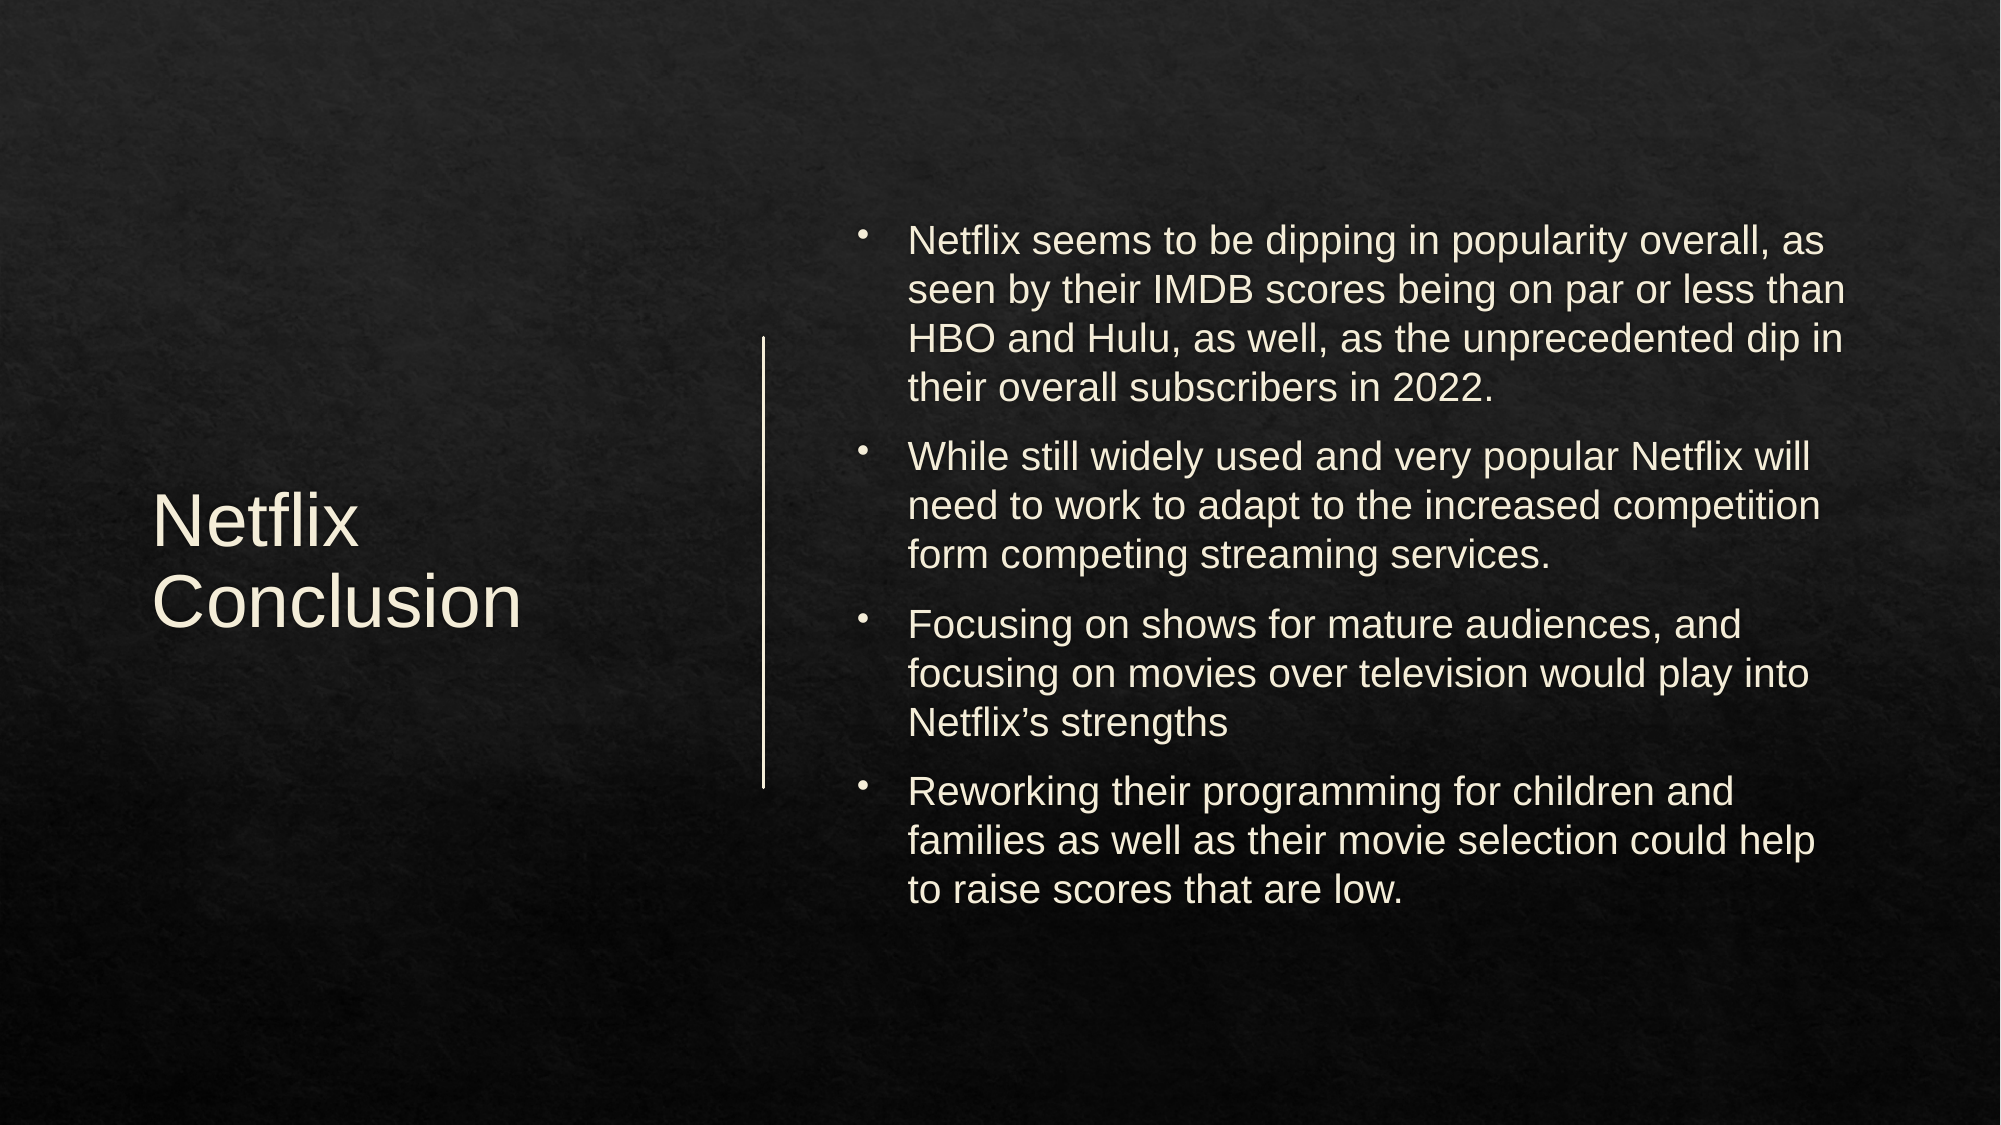

# Netflix Conclusion
Netflix seems to be dipping in popularity overall, as seen by their IMDB scores being on par or less than HBO and Hulu, as well, as the unprecedented dip in their overall subscribers in 2022.
While still widely used and very popular Netflix will need to work to adapt to the increased competition form competing streaming services.
Focusing on shows for mature audiences, and focusing on movies over television would play into Netflix’s strengths
Reworking their programming for children and families as well as their movie selection could help to raise scores that are low.